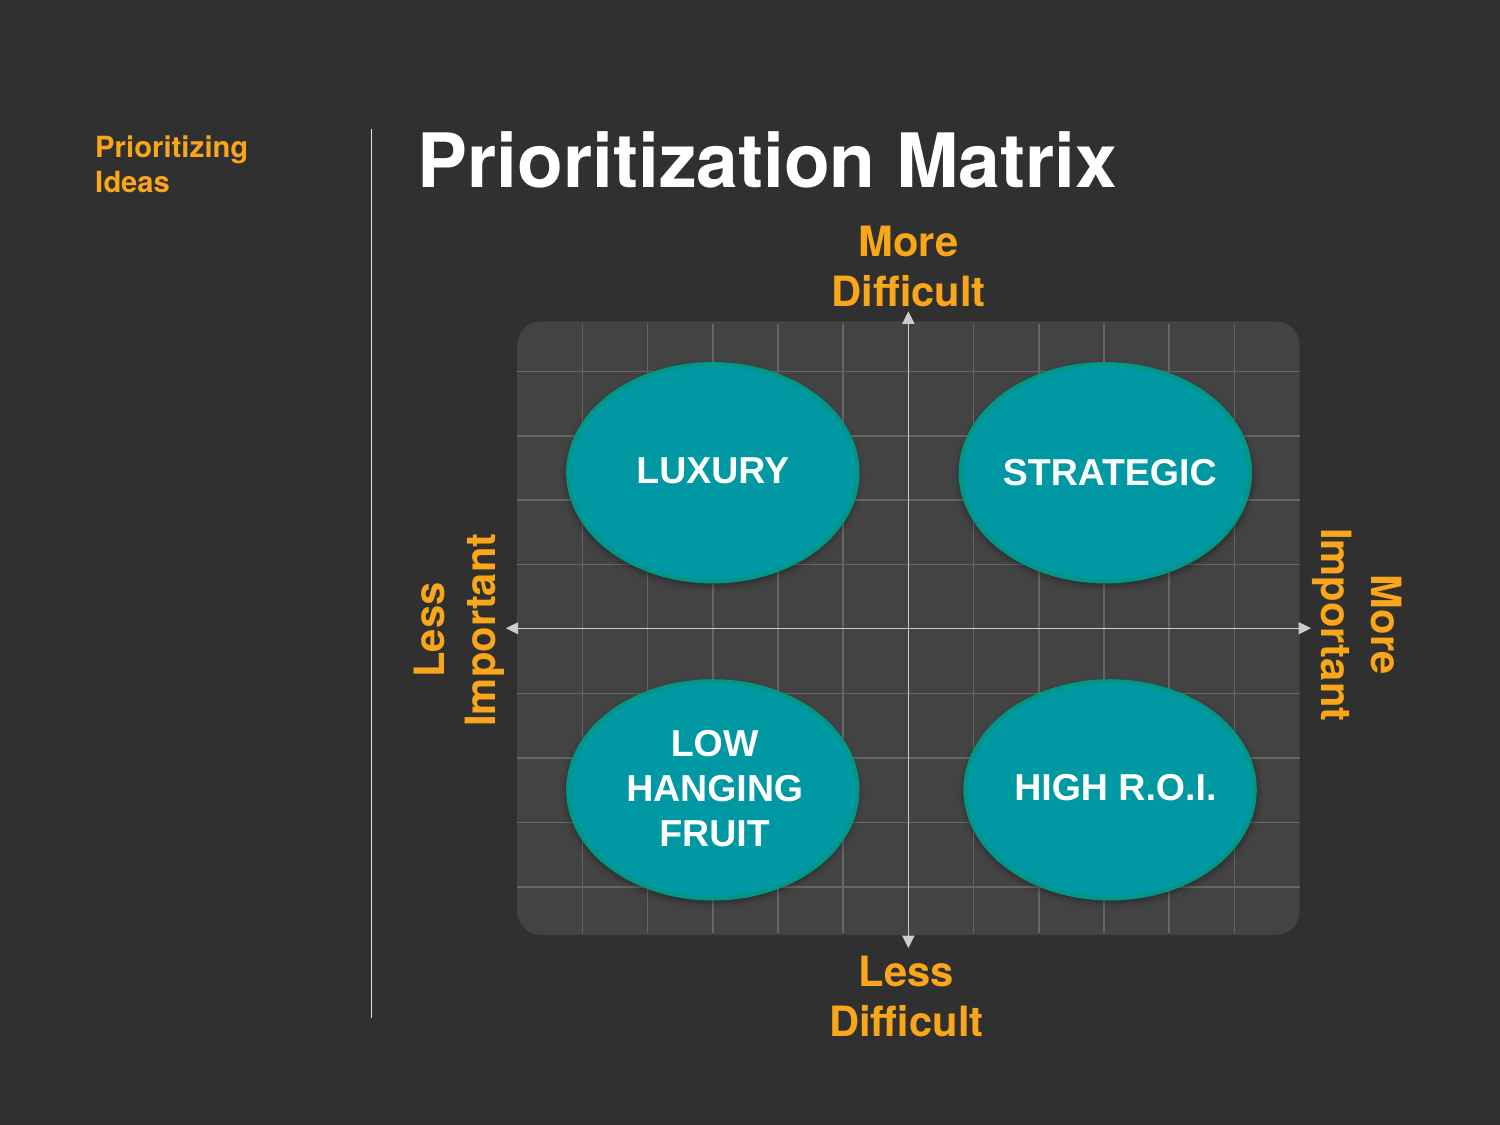

Prioritization Matrix
Prioritizing
Ideas

More Difficult

More Important
Less Important

Less Difficult

LUXURY

STRATEGIC

LOW HANGING FRUIT

HIGH R.O.I.